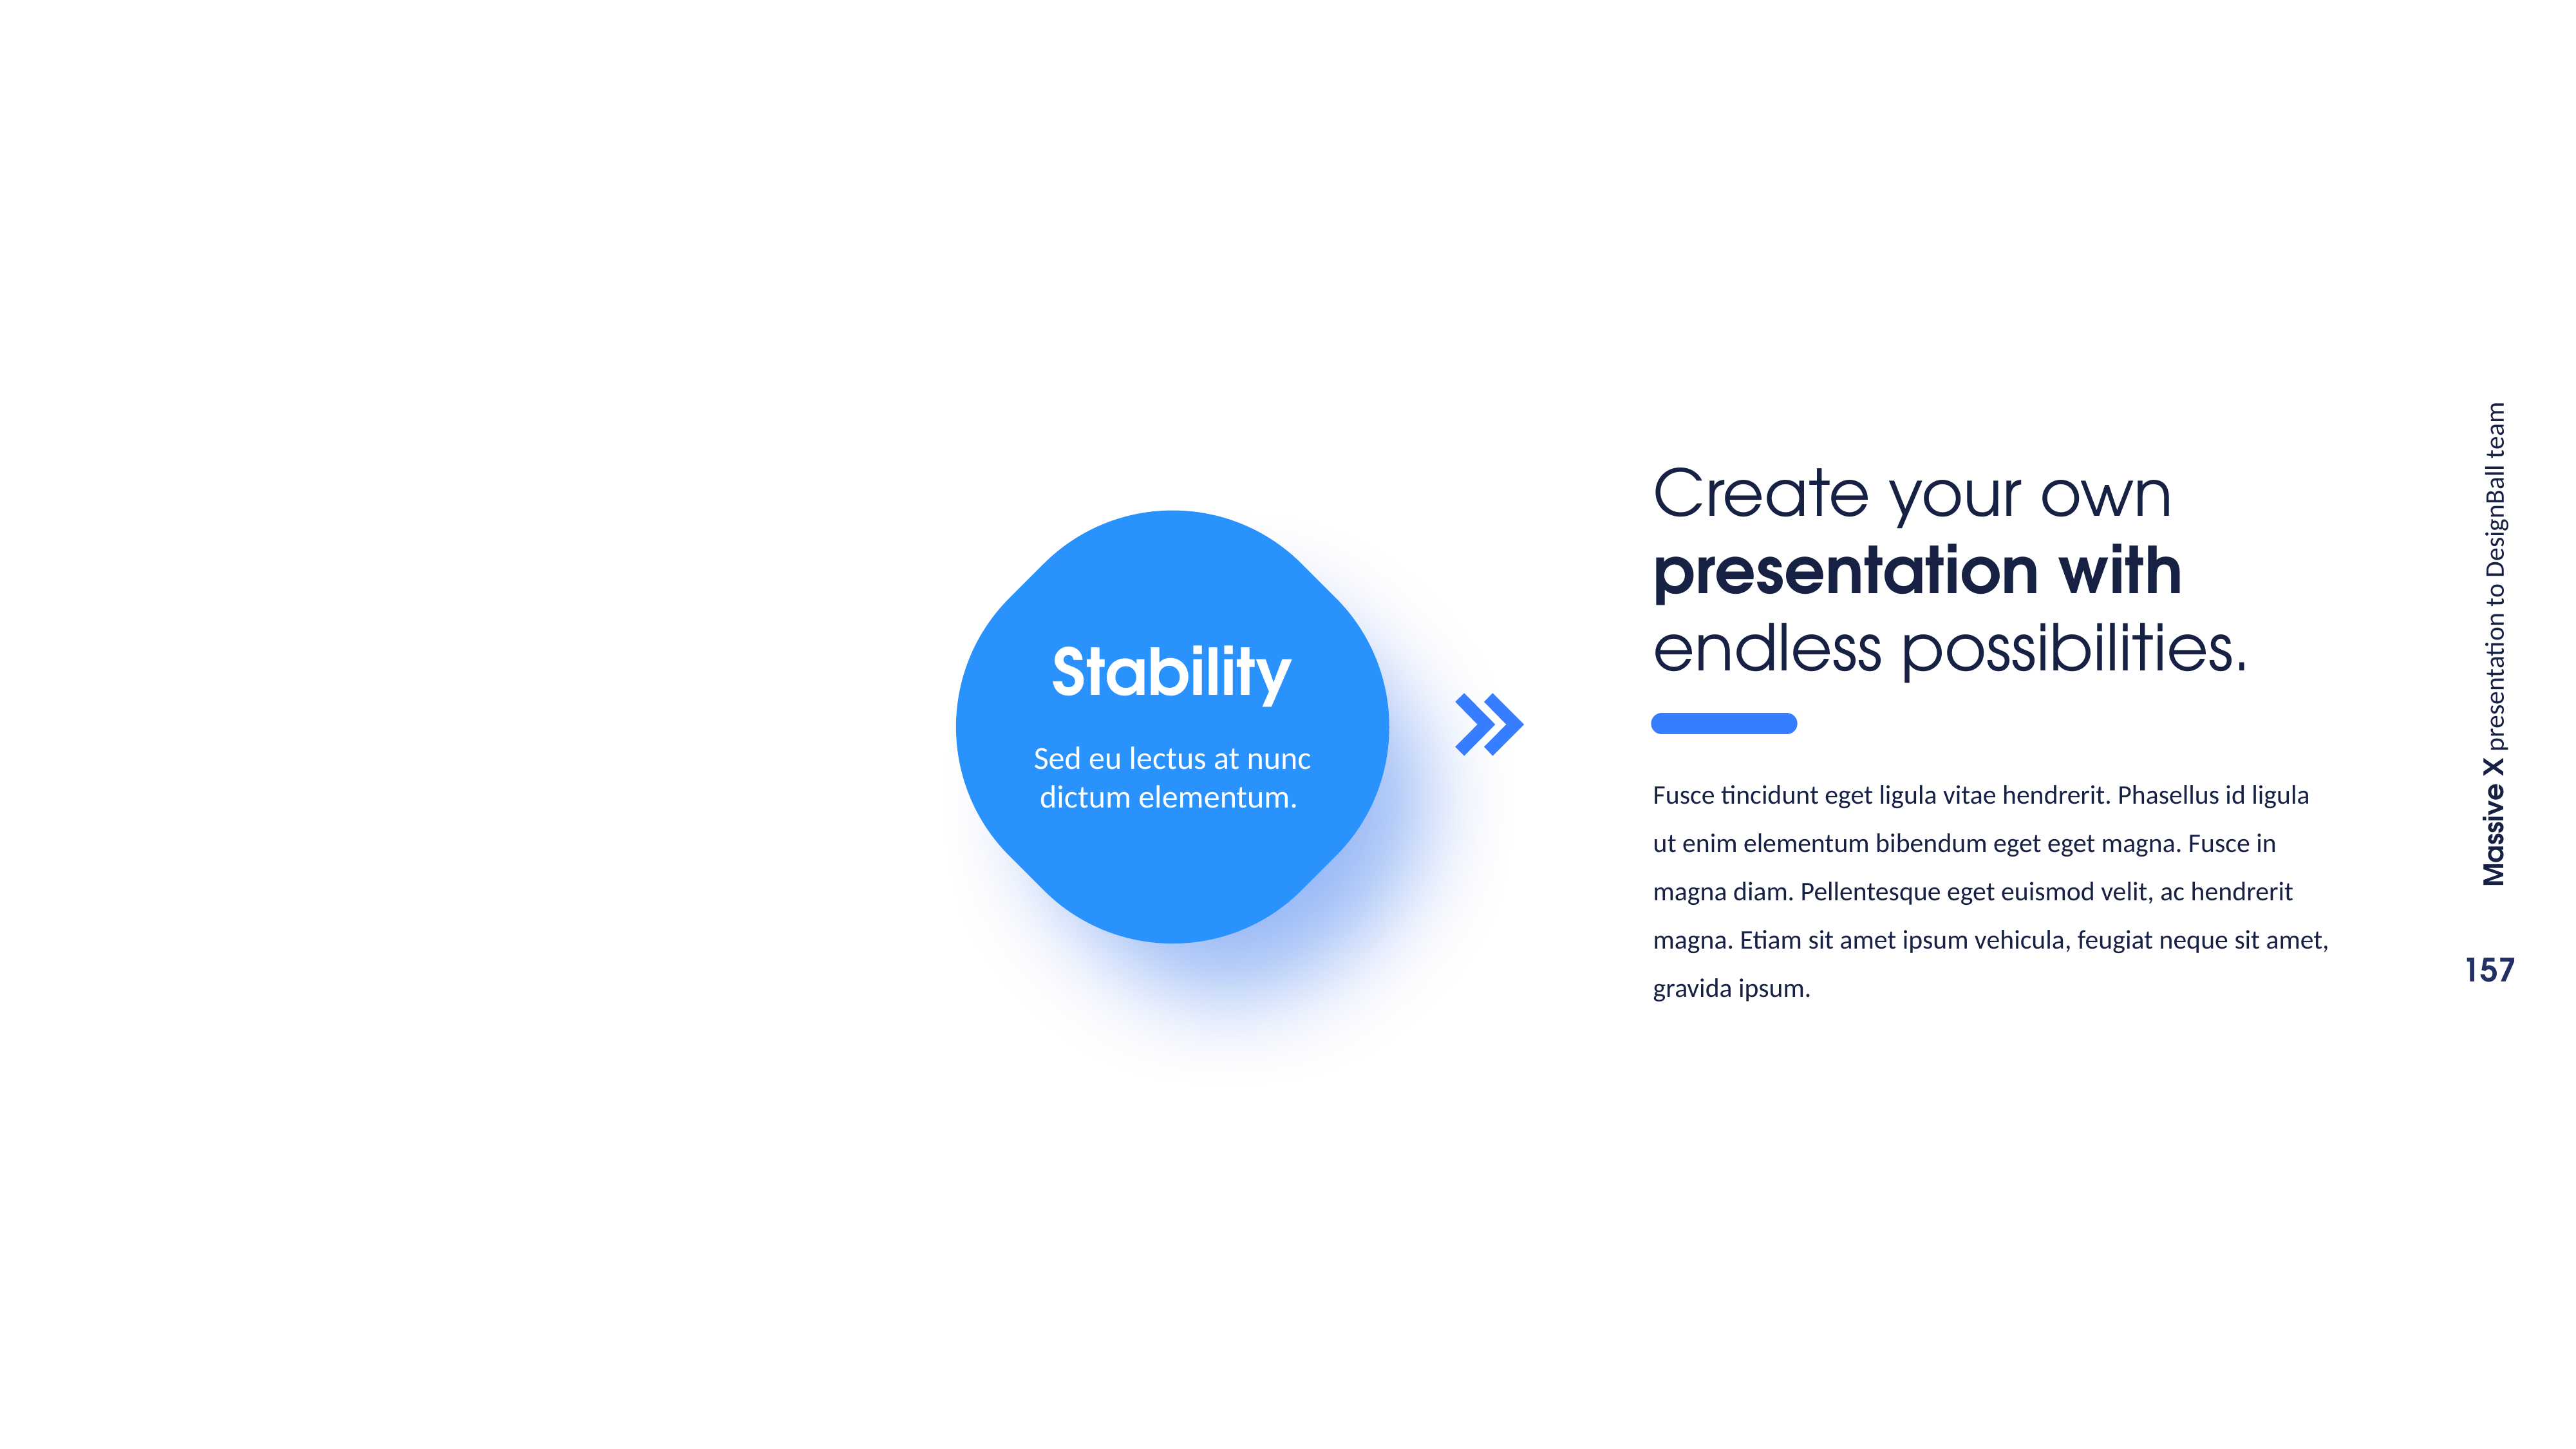

Create your own presentation with endless possibilities.

Stability
Sed eu lectus at nunc dictum elementum.

Fusce tincidunt eget ligula vitae hendrerit. Phasellus id ligula ut enim elementum bibendum eget eget magna. Fusce in magna diam. Pellentesque eget euismod velit, ac hendrerit magna. Etiam sit amet ipsum vehicula, feugiat neque sit amet, gravida ipsum.